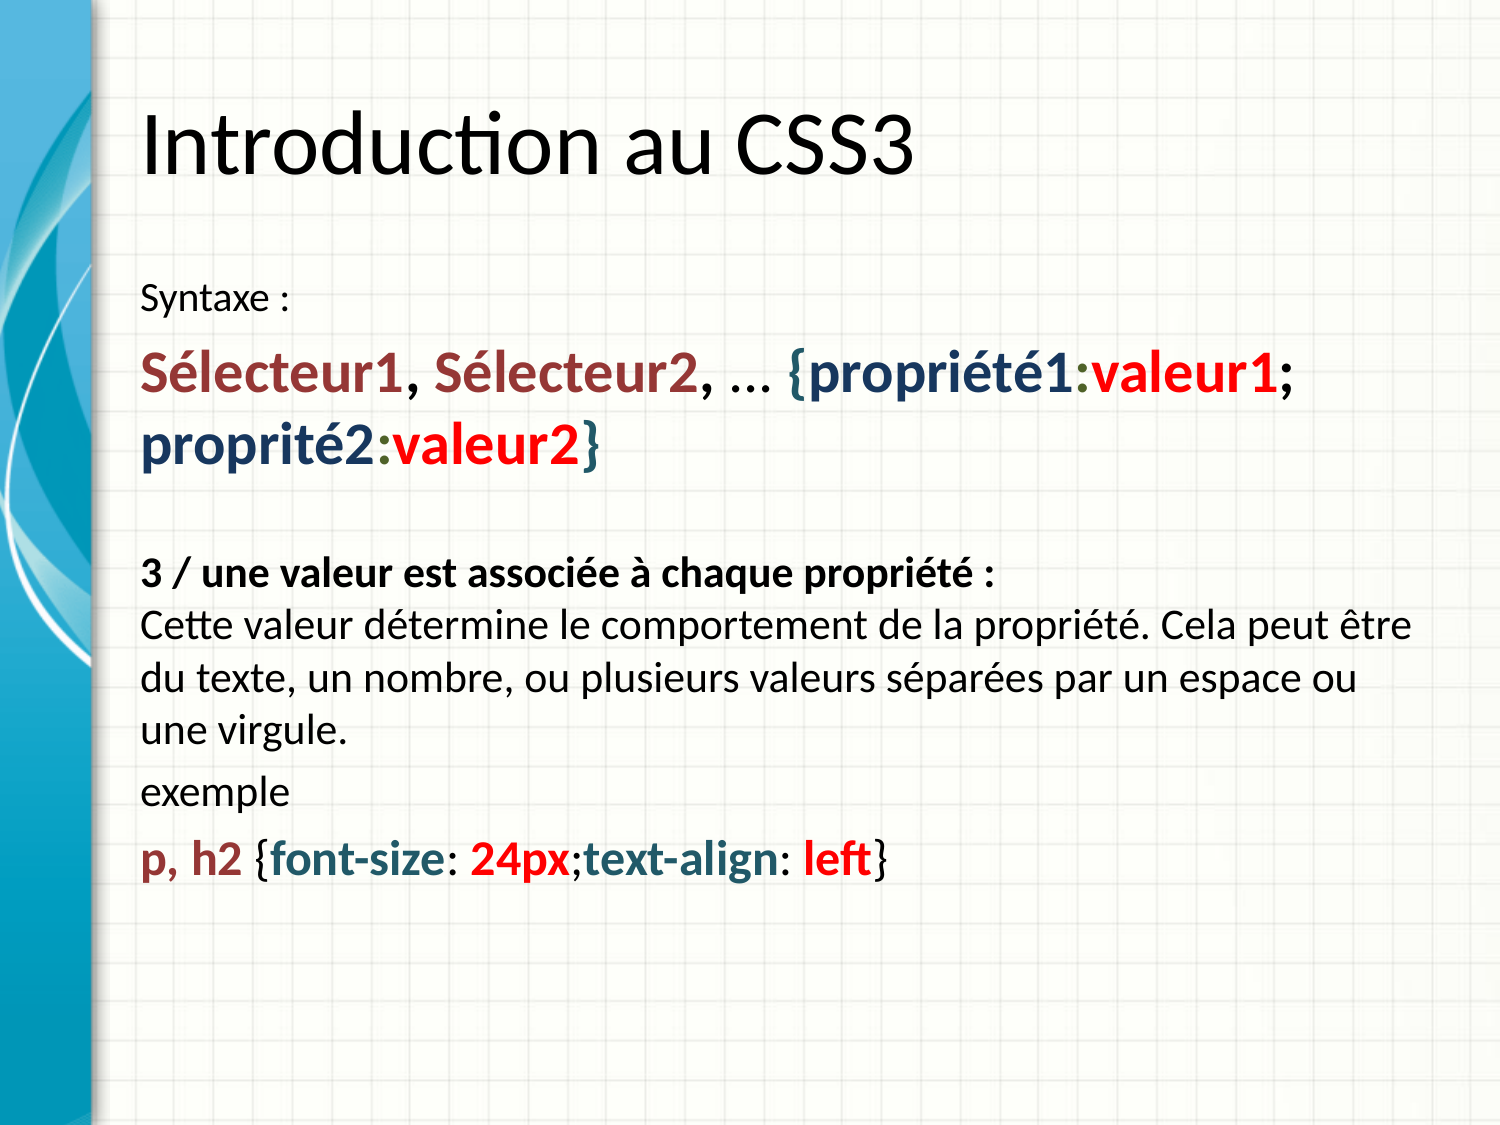

# Introduction au CSS3
Syntaxe :
Sélecteur1, Sélecteur2, ... {propriété1:valeur1; proprité2:valeur2}

3 / une valeur est associée à chaque propriété :
Cette valeur détermine le comportement de la propriété. Cela peut être du texte, un nombre, ou plusieurs valeurs séparées par un espace ou une virgule.
exemple
p, h2 {font-size: 24px;text-align: left}